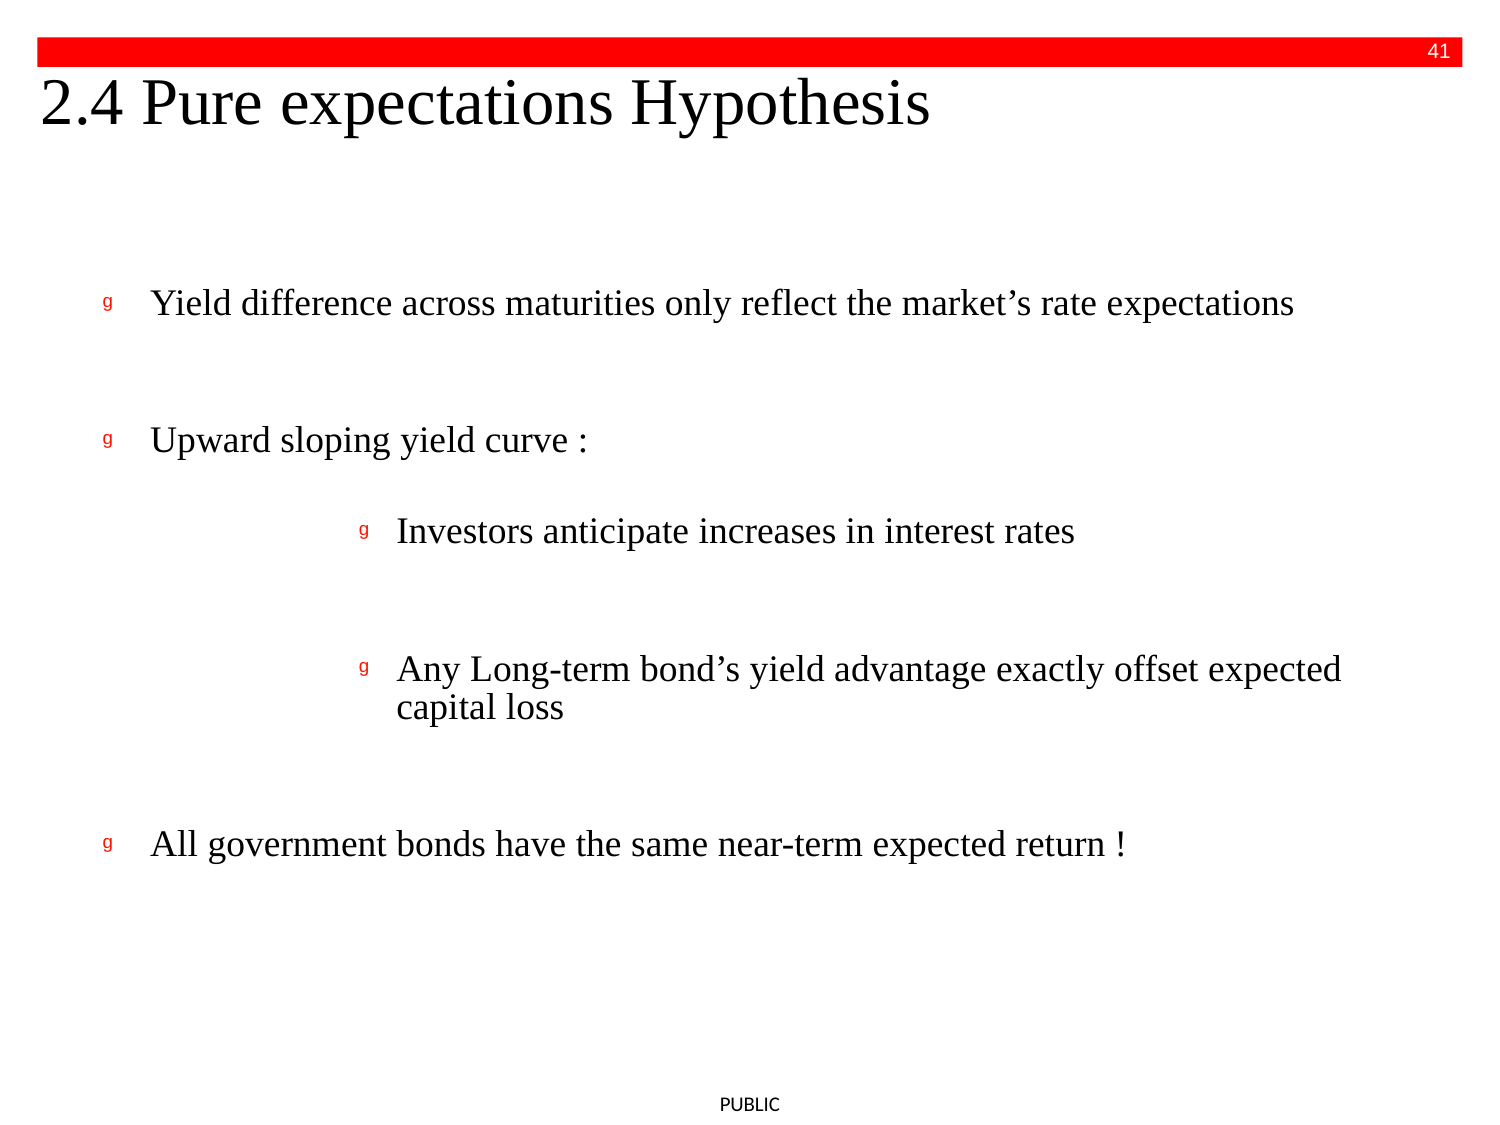

2.4 Pure expectations Hypothesis

Yield difference across maturities only reflect the market’s rate expectations

Upward sloping yield curve :

Investors anticipate increases in interest rates

Any Long-term bond’s yield advantage exactly offset expected capital loss

All government bonds have the same near-term expected return !